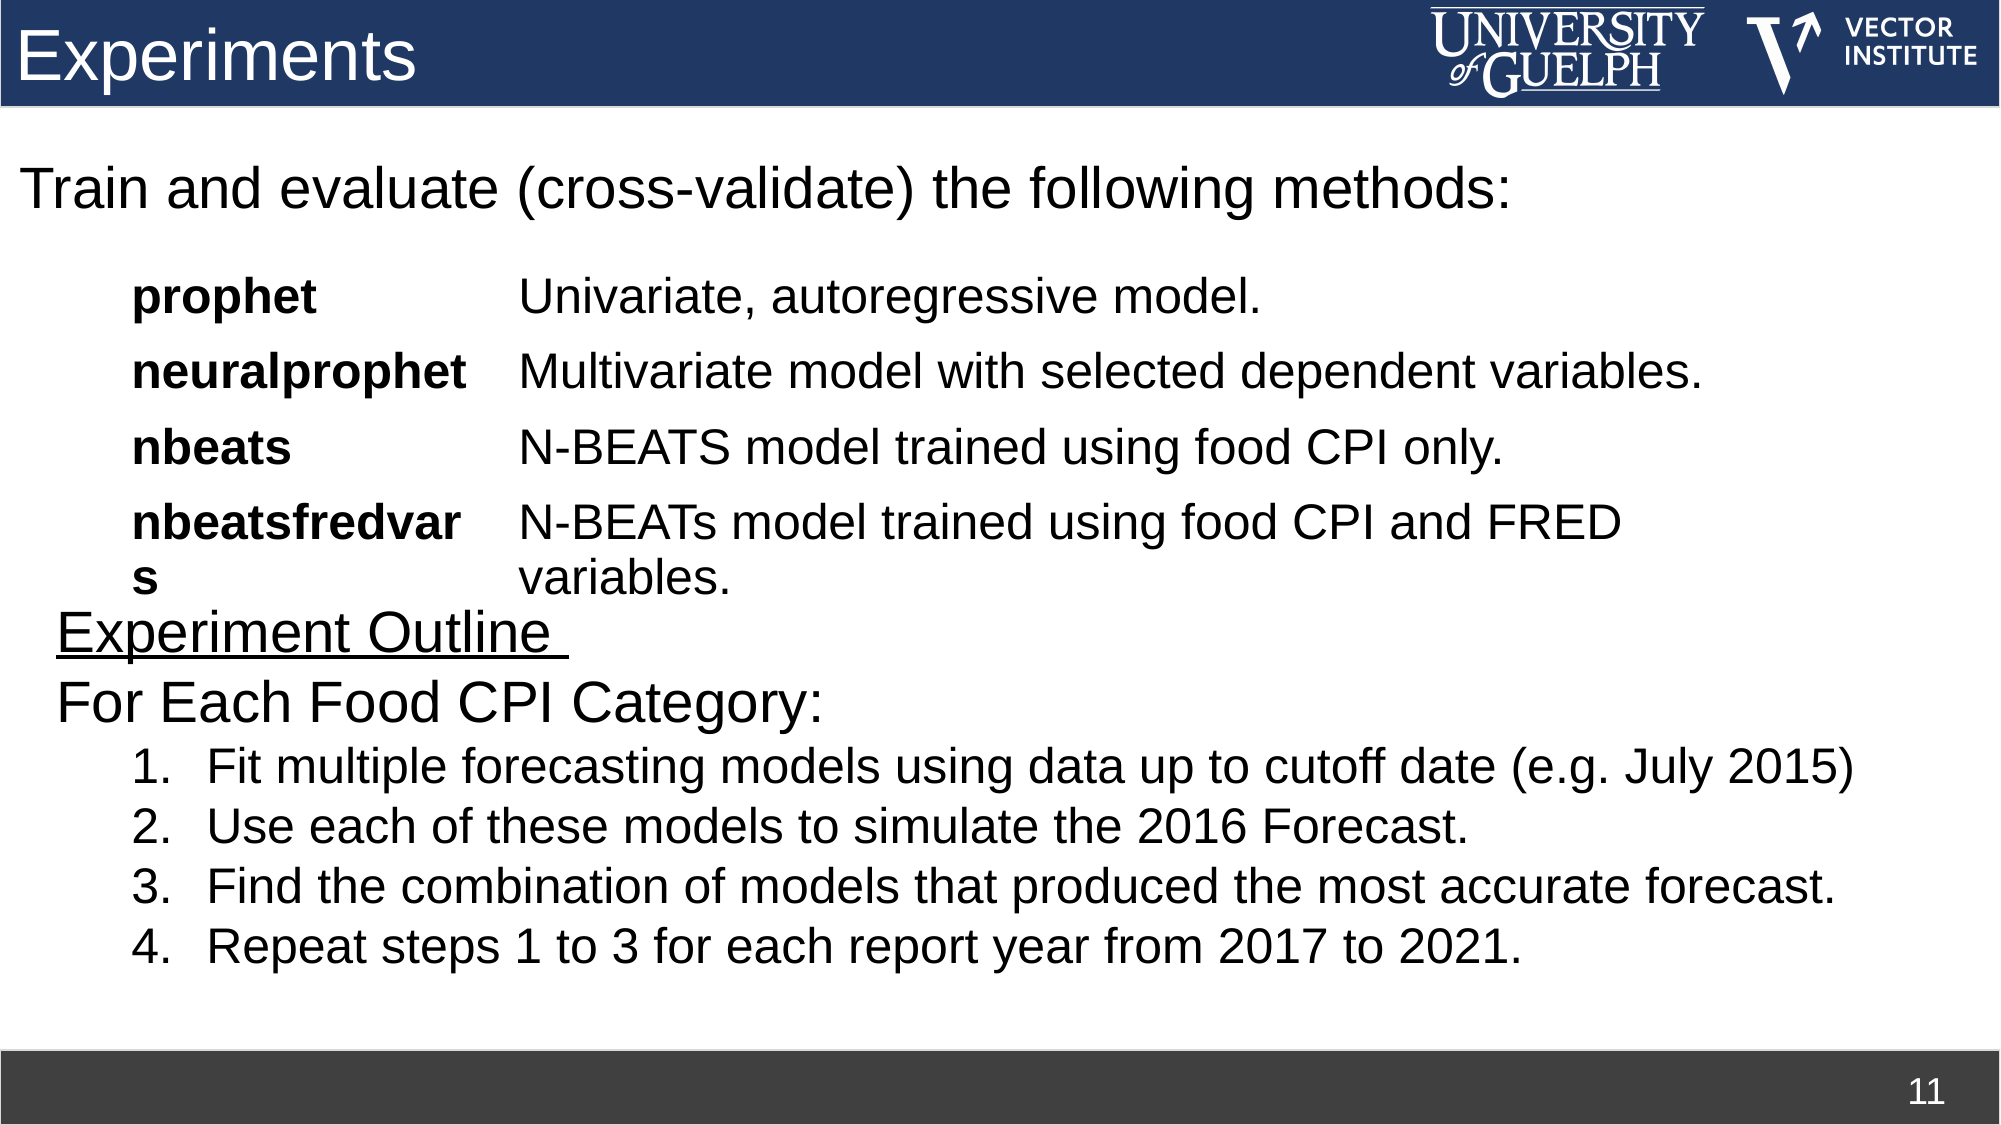

# Experiments
Train and evaluate (cross-validate) the following methods:

| prophet | Univariate, autoregressive model. |
| --- | --- |
| neuralprophet | Multivariate model with selected dependent variables. |
| nbeats | N-BEATS model trained using food CPI only. |
| nbeatsfredvars | N-BEATs model trained using food CPI and FRED variables. |
Experiment Outline
For Each Food CPI Category:
Fit multiple forecasting models using data up to cutoff date (e.g. July 2015)
Use each of these models to simulate the 2016 Forecast.
Find the combination of models that produced the most accurate forecast.
Repeat steps 1 to 3 for each report year from 2017 to 2021.
11